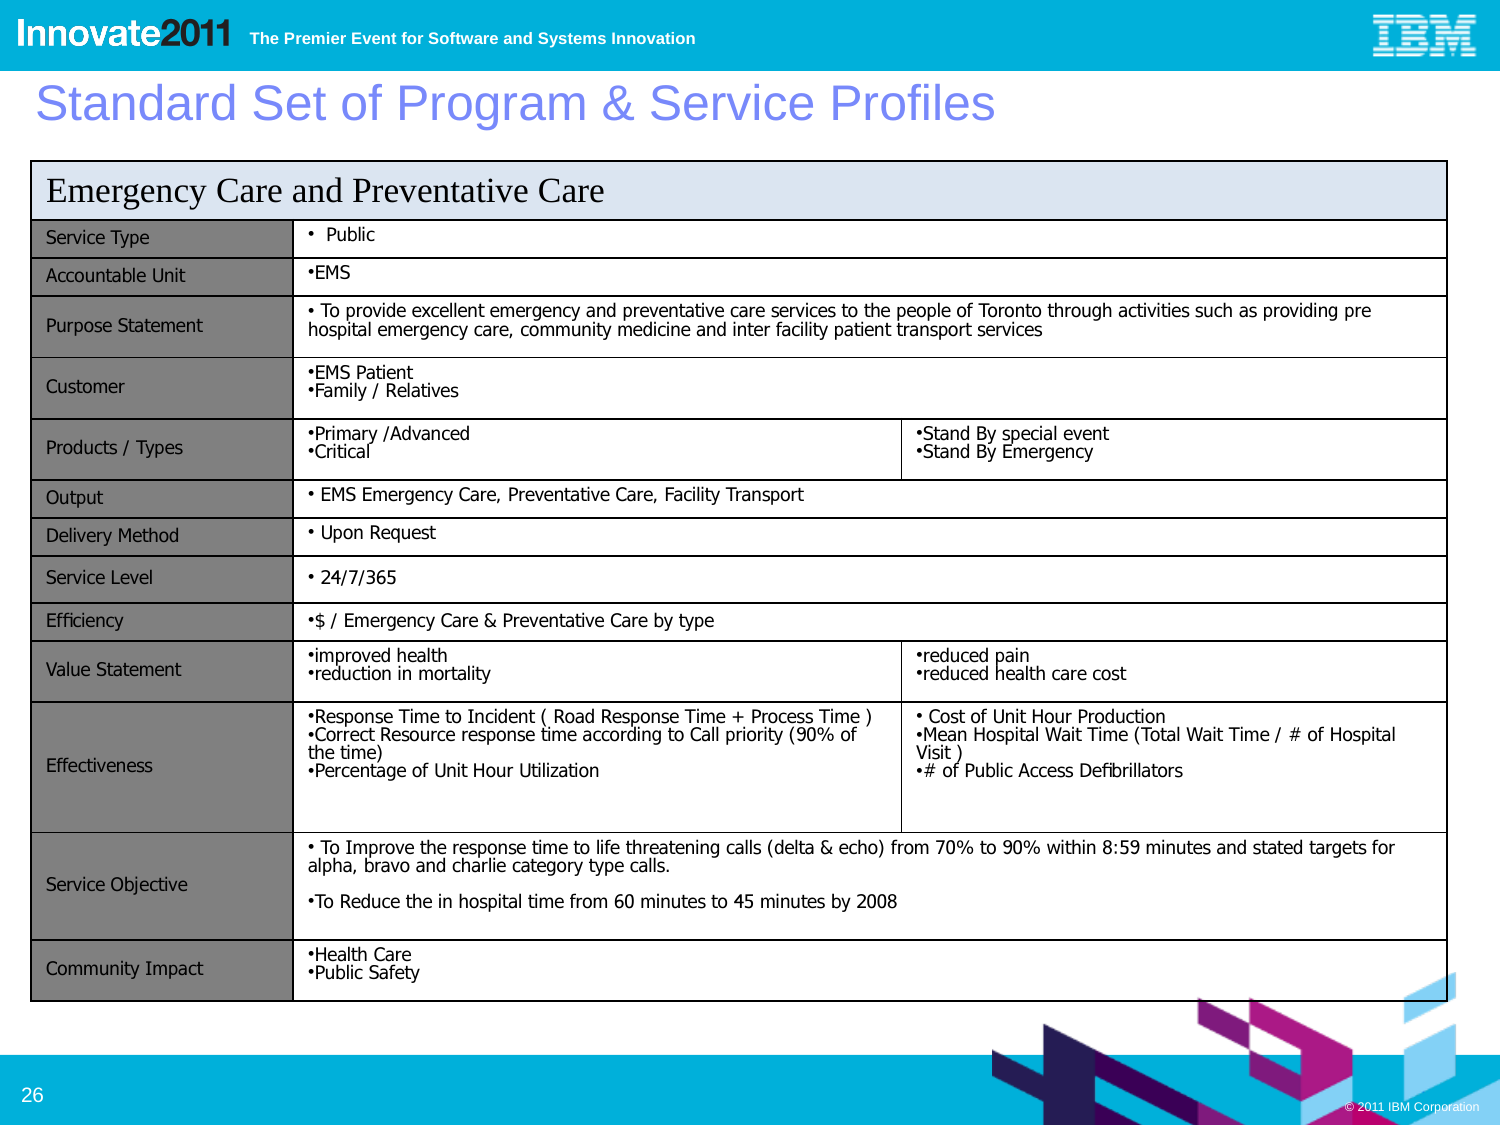

Standard Set of Program & Service Profiles
| Emergency Care and Preventative Care |  |  |
| --- | --- | --- |
| Service Type | Public |  |
| Accountable Unit | EMS |  |
| Purpose Statement | To provide excellent emergency and preventative care services to the people of Toronto through activities such as providing pre hospital emergency care, community medicine and inter facility patient transport services |  |
| Customer | EMS Patient Family / Relatives |  |
| Products / Types | Primary /Advanced Critical | Stand By special event Stand By Emergency |
| Output | EMS Emergency Care, Preventative Care, Facility Transport |  |
| Delivery Method | Upon Request |  |
| Service Level | 24/7/365 |  |
| Efficiency | $ / Emergency Care & Preventative Care by type |  |
| Value Statement | improved health reduction in mortality | reduced pain reduced health care cost |
| Effectiveness | Response Time to Incident ( Road Response Time + Process Time ) Correct Resource response time according to Call priority (90% of the time) Percentage of Unit Hour Utilization | Cost of Unit Hour Production Mean Hospital Wait Time (Total Wait Time / # of Hospital Visit ) # of Public Access Defibrillators |
| Service Objective | To Improve the response time to life threatening calls (delta & echo) from 70% to 90% within 8:59 minutes and stated targets for alpha, bravo and charlie category type calls. To Reduce the in hospital time from 60 minutes to 45 minutes by 2008 |  |
| Community Impact | Health Care Public Safety |  |